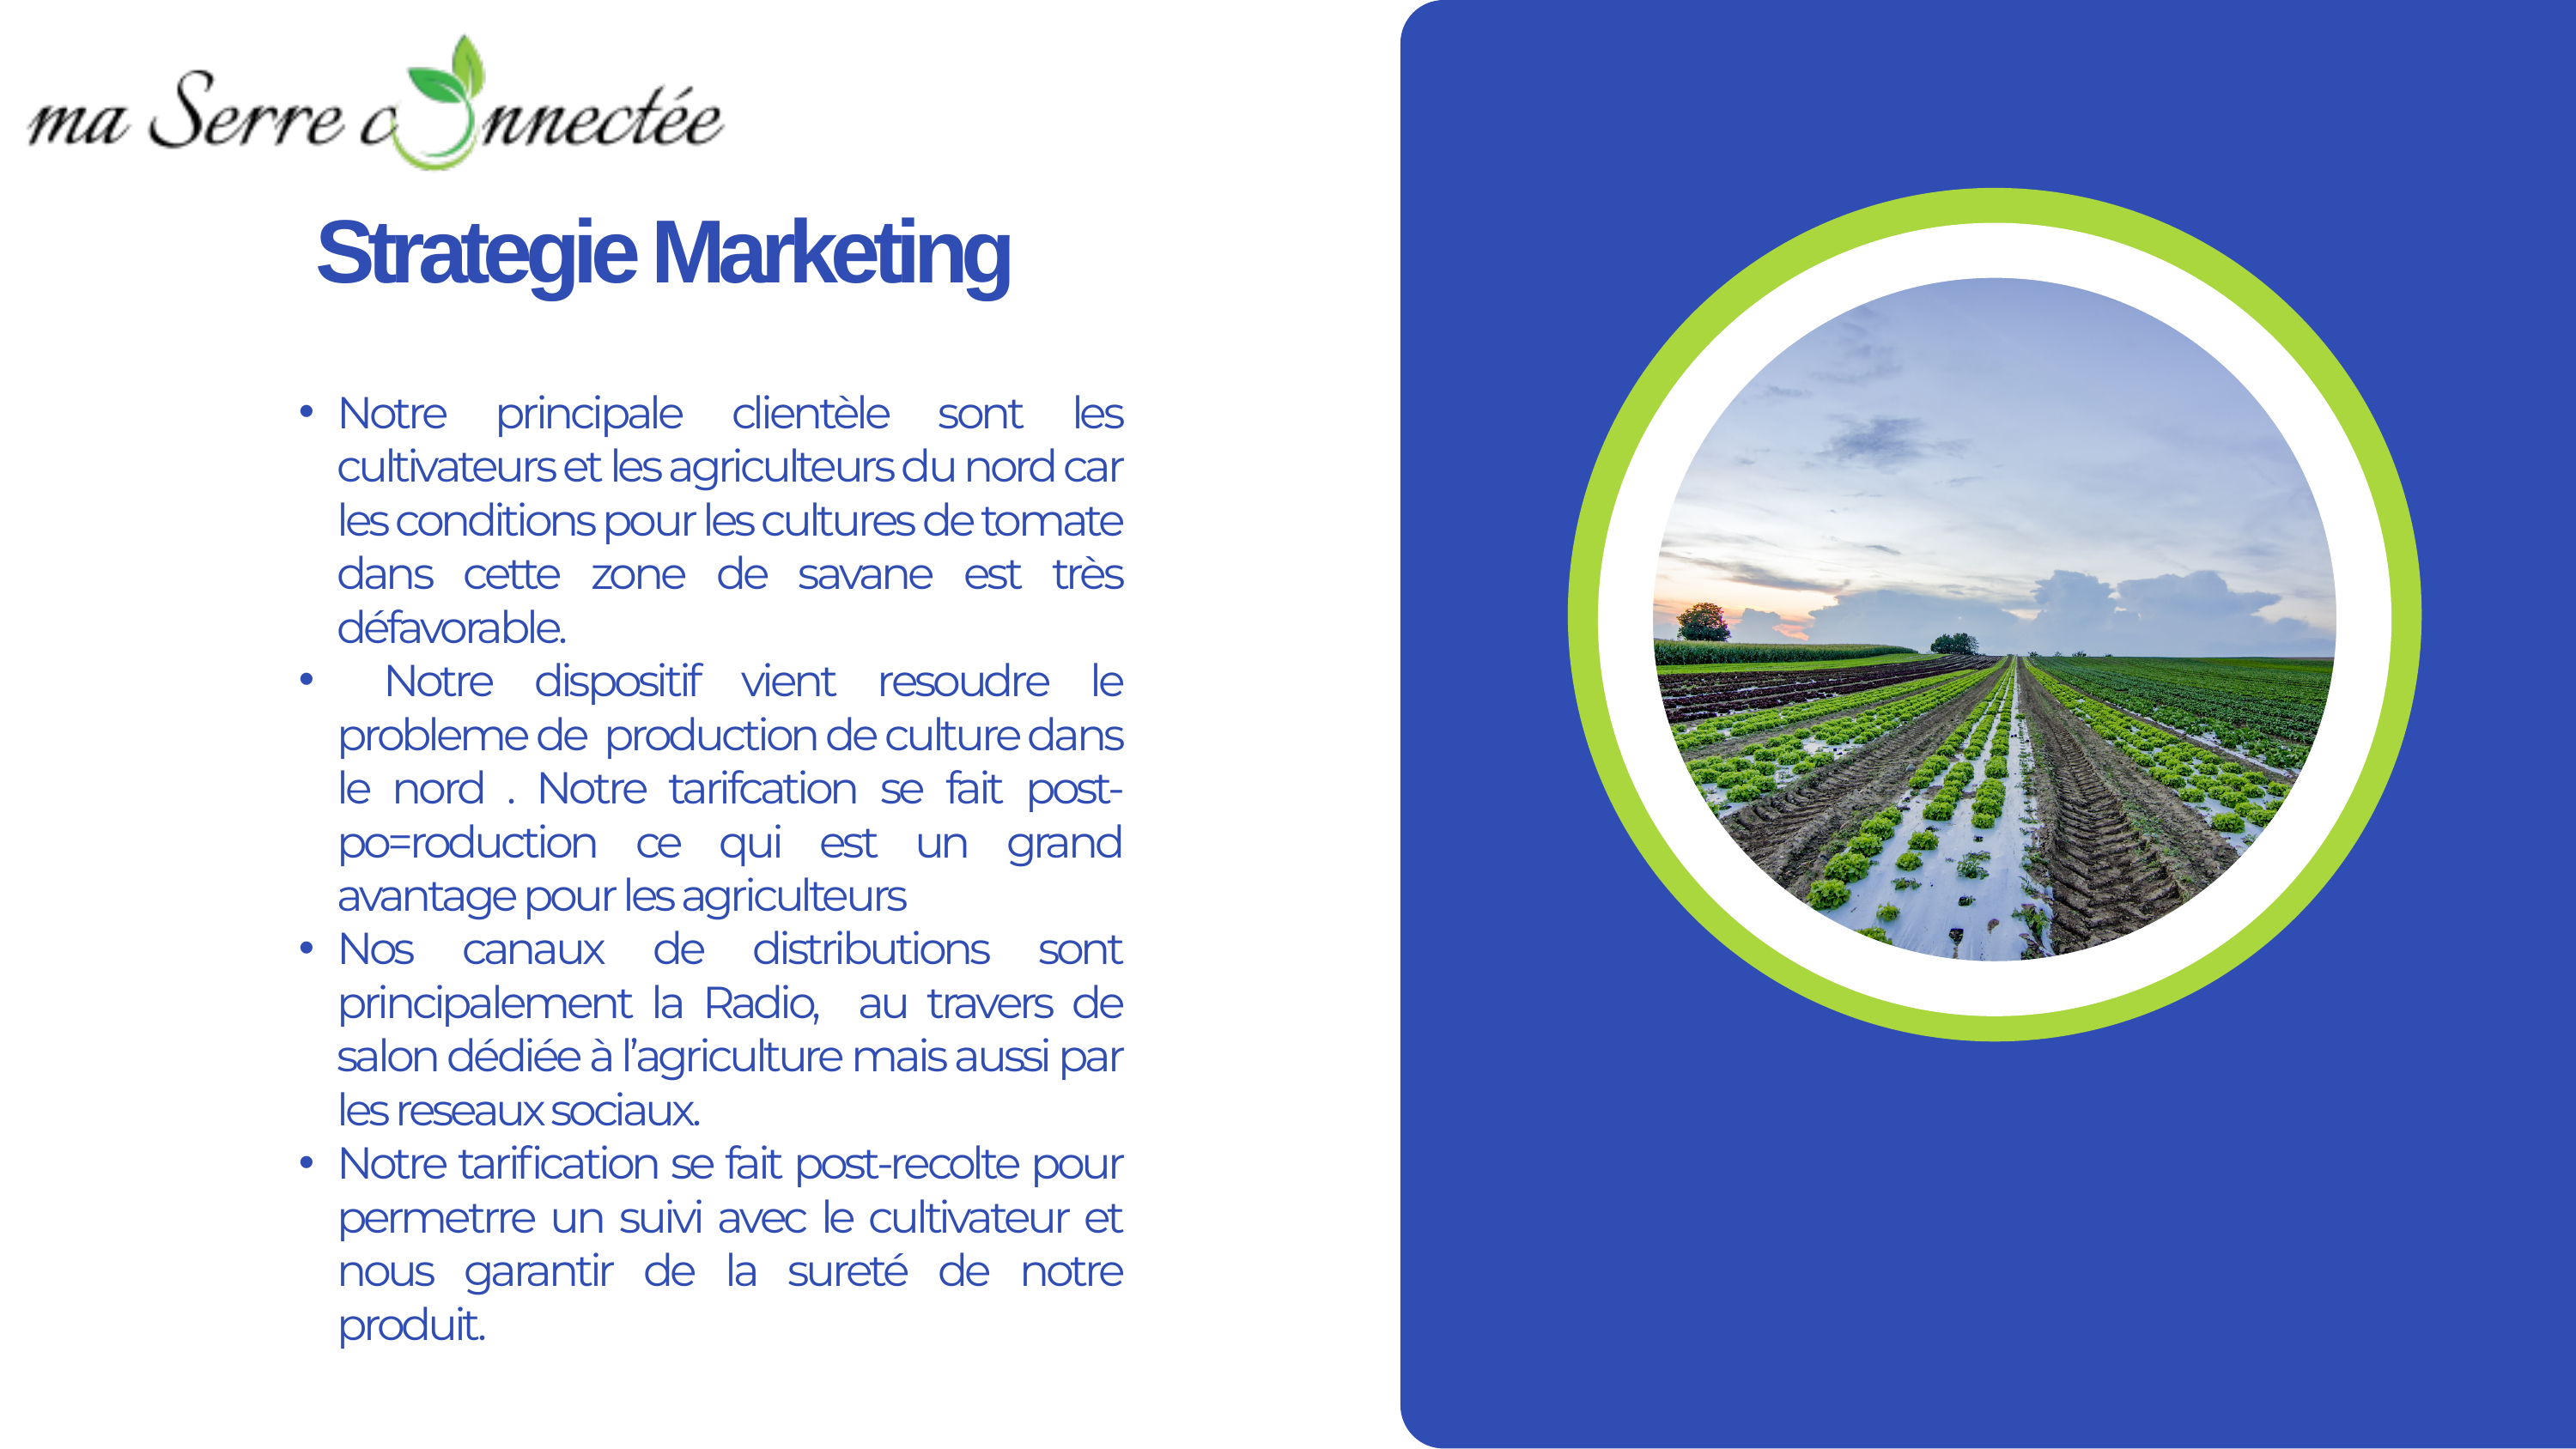

Strategie Marketing

Notre principale clientèle sont les cultivateurs et les agriculteurs du nord car les conditions pour les cultures de tomate dans cette zone de savane est très défavorable.
 Notre dispositif vient resoudre le probleme de  production de culture dans le nord . Notre tarifcation se fait post-po=roduction ce qui est un grand avantage pour les agriculteurs
Nos canaux de distributions sont principalement la Radio,  au travers de salon dédiée à l’agriculture mais aussi par les reseaux sociaux.
Notre tarification se fait post-recolte pour permetrre un suivi avec le cultivateur et nous garantir de la sureté de notre produit.